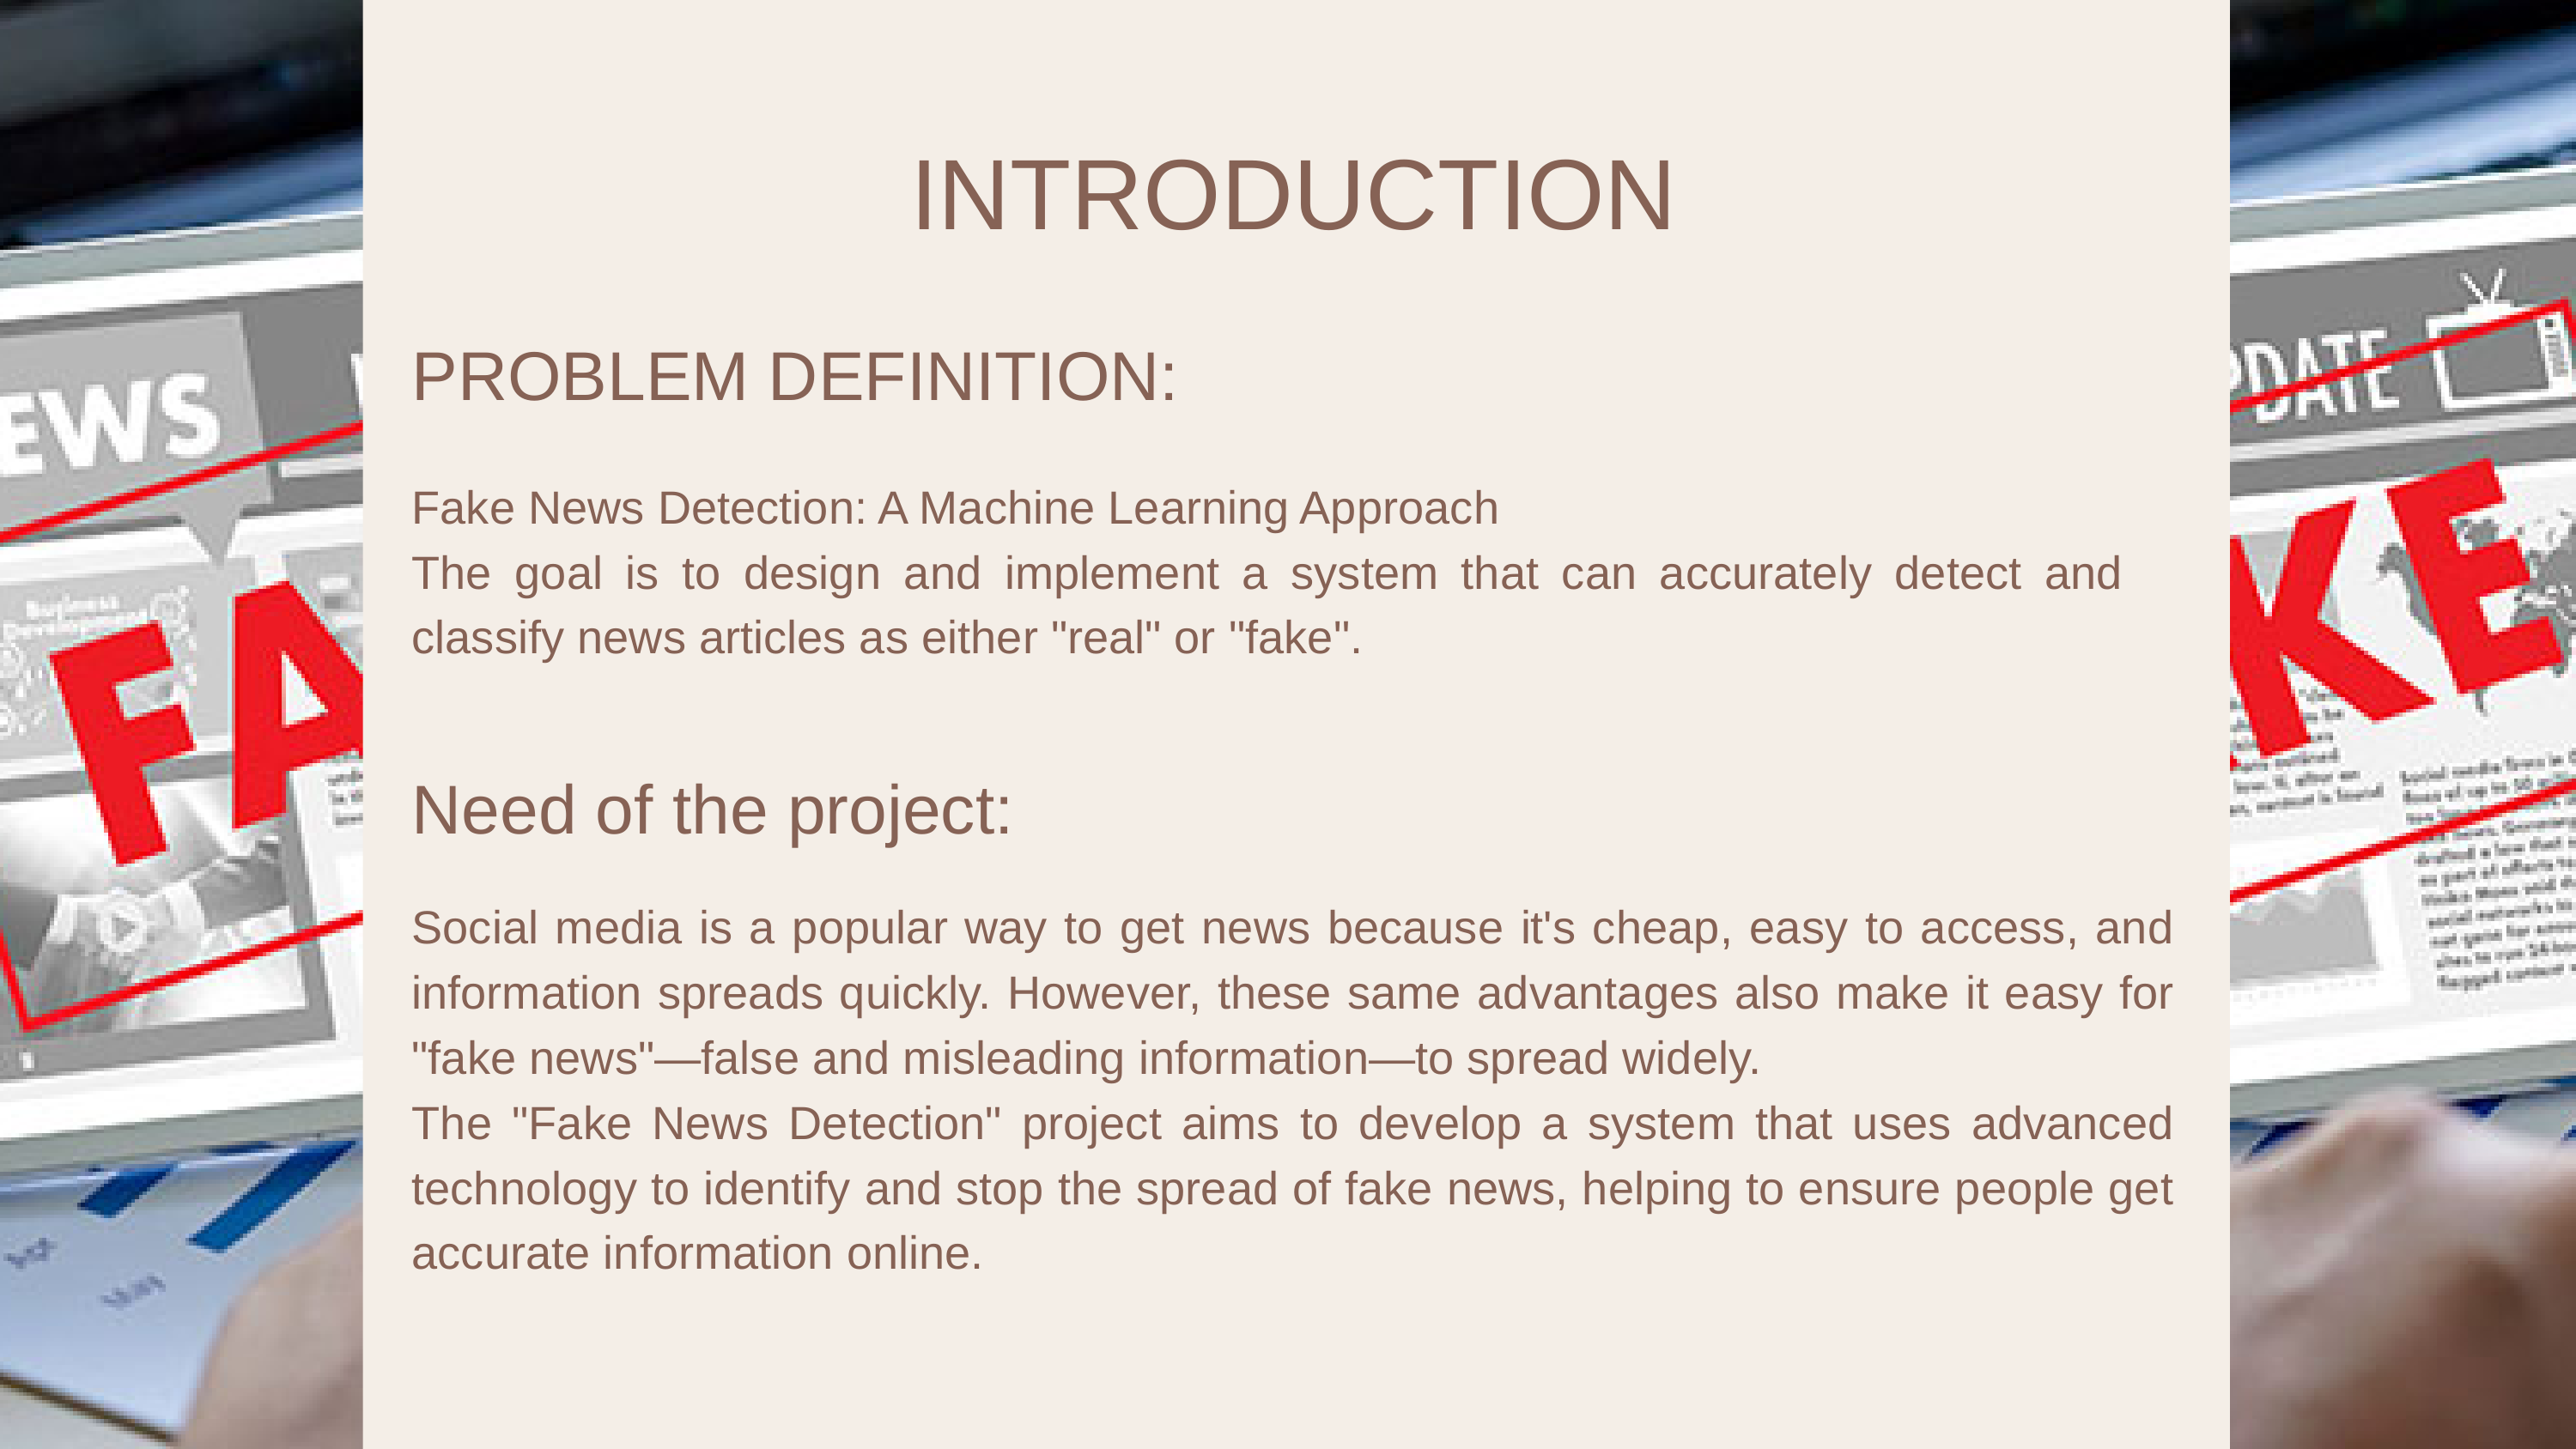

INTRODUCTION
PROBLEM DEFINITION:
Fake News Detection: A Machine Learning Approach
The goal is to design and implement a system that can accurately detect and classify news articles as either "real" or "fake".

Need of the project:
Social media is a popular way to get news because it's cheap, easy to access, and information spreads quickly. However, these same advantages also make it easy for "fake news"—false and misleading information—to spread widely.
The "Fake News Detection" project aims to develop a system that uses advanced technology to identify and stop the spread of fake news, helping to ensure people get accurate information online.